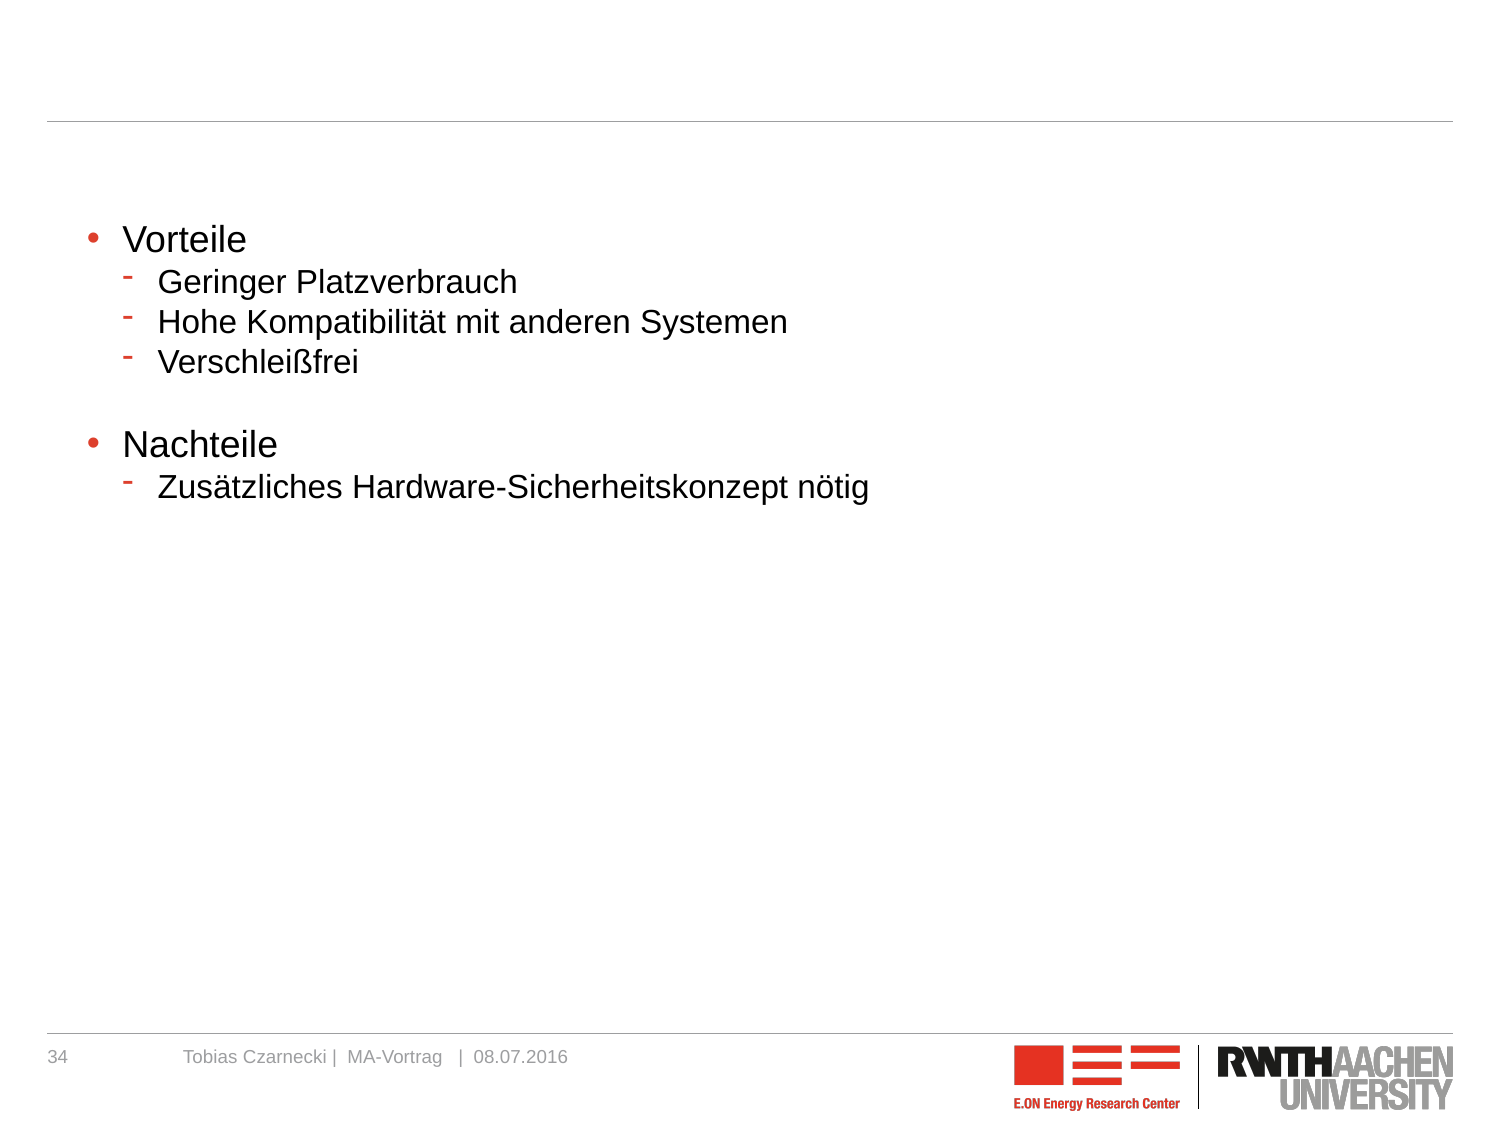

#

Vorteile
Geringer Platzverbrauch
Hohe Kompatibilität mit anderen Systemen
Verschleißfrei

Nachteile
Zusätzliches Hardware-Sicherheitskonzept nötig